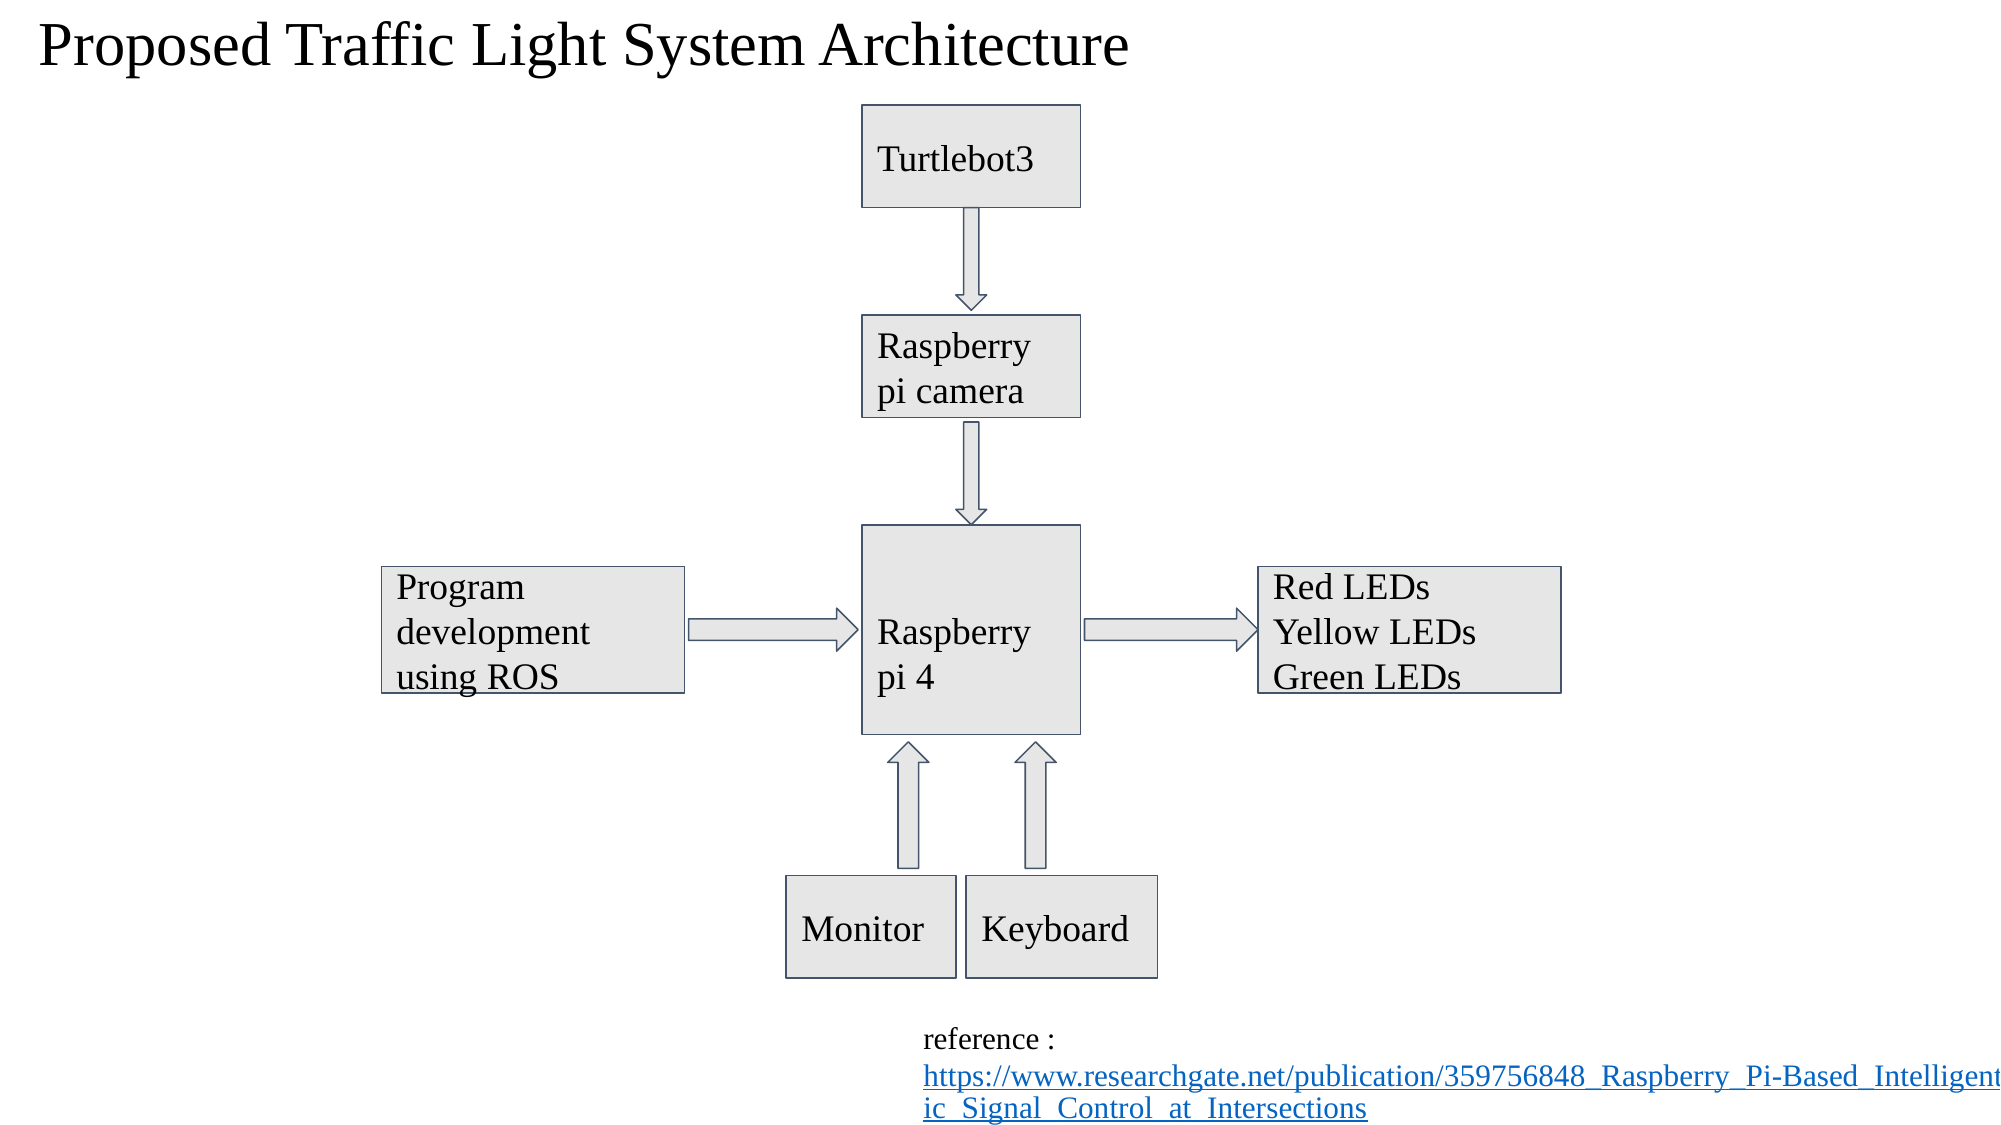

# Proposed Traffic Light System Architecture
Turtlebot3

Raspberry pi camera

    Raspberry pi 4
Program development using ROS
Red LEDs
Yellow LEDs
Green LEDs

Monitor
Keyboard
reference : https://www.researchgate.net/publication/359756848_Raspberry_Pi-Based_Intelligent_Traffic_Signal_Control_at_Intersections